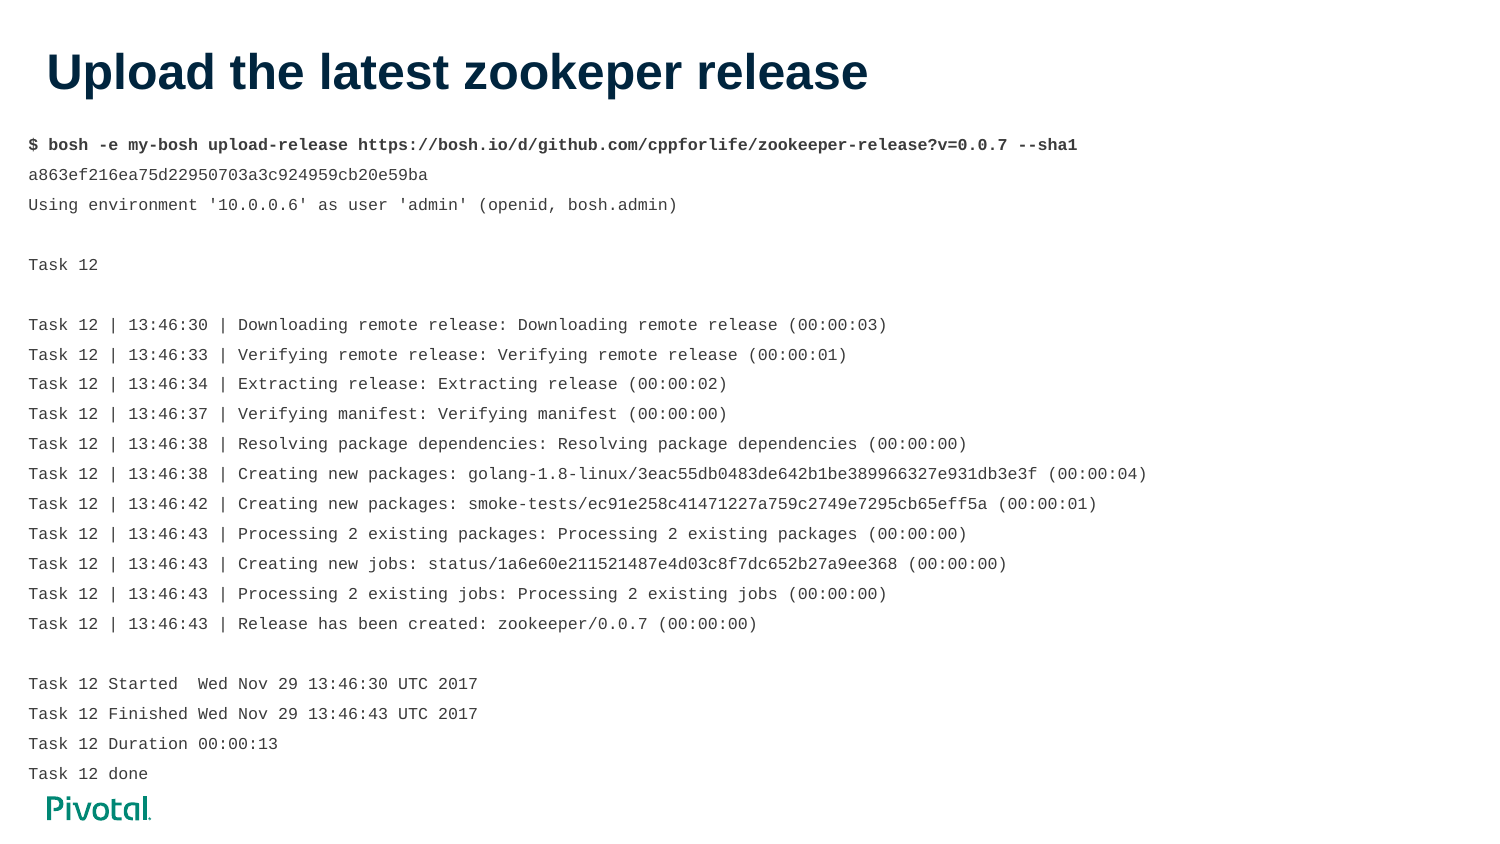

# Upload the latest zookeper release

$ bosh -e my-bosh upload-release https://bosh.io/d/github.com/cppforlife/zookeeper-release?v=0.0.7 --sha1 a863ef216ea75d22950703a3c924959cb20e59ba
Using environment '10.0.0.6' as user 'admin' (openid, bosh.admin)

Task 12

Task 12 | 13:46:30 | Downloading remote release: Downloading remote release (00:00:03)
Task 12 | 13:46:33 | Verifying remote release: Verifying remote release (00:00:01)
Task 12 | 13:46:34 | Extracting release: Extracting release (00:00:02)
Task 12 | 13:46:37 | Verifying manifest: Verifying manifest (00:00:00)
Task 12 | 13:46:38 | Resolving package dependencies: Resolving package dependencies (00:00:00)
Task 12 | 13:46:38 | Creating new packages: golang-1.8-linux/3eac55db0483de642b1be389966327e931db3e3f (00:00:04)
Task 12 | 13:46:42 | Creating new packages: smoke-tests/ec91e258c41471227a759c2749e7295cb65eff5a (00:00:01)
Task 12 | 13:46:43 | Processing 2 existing packages: Processing 2 existing packages (00:00:00)
Task 12 | 13:46:43 | Creating new jobs: status/1a6e60e211521487e4d03c8f7dc652b27a9ee368 (00:00:00)
Task 12 | 13:46:43 | Processing 2 existing jobs: Processing 2 existing jobs (00:00:00)
Task 12 | 13:46:43 | Release has been created: zookeeper/0.0.7 (00:00:00)

Task 12 Started  Wed Nov 29 13:46:30 UTC 2017
Task 12 Finished Wed Nov 29 13:46:43 UTC 2017
Task 12 Duration 00:00:13
Task 12 done